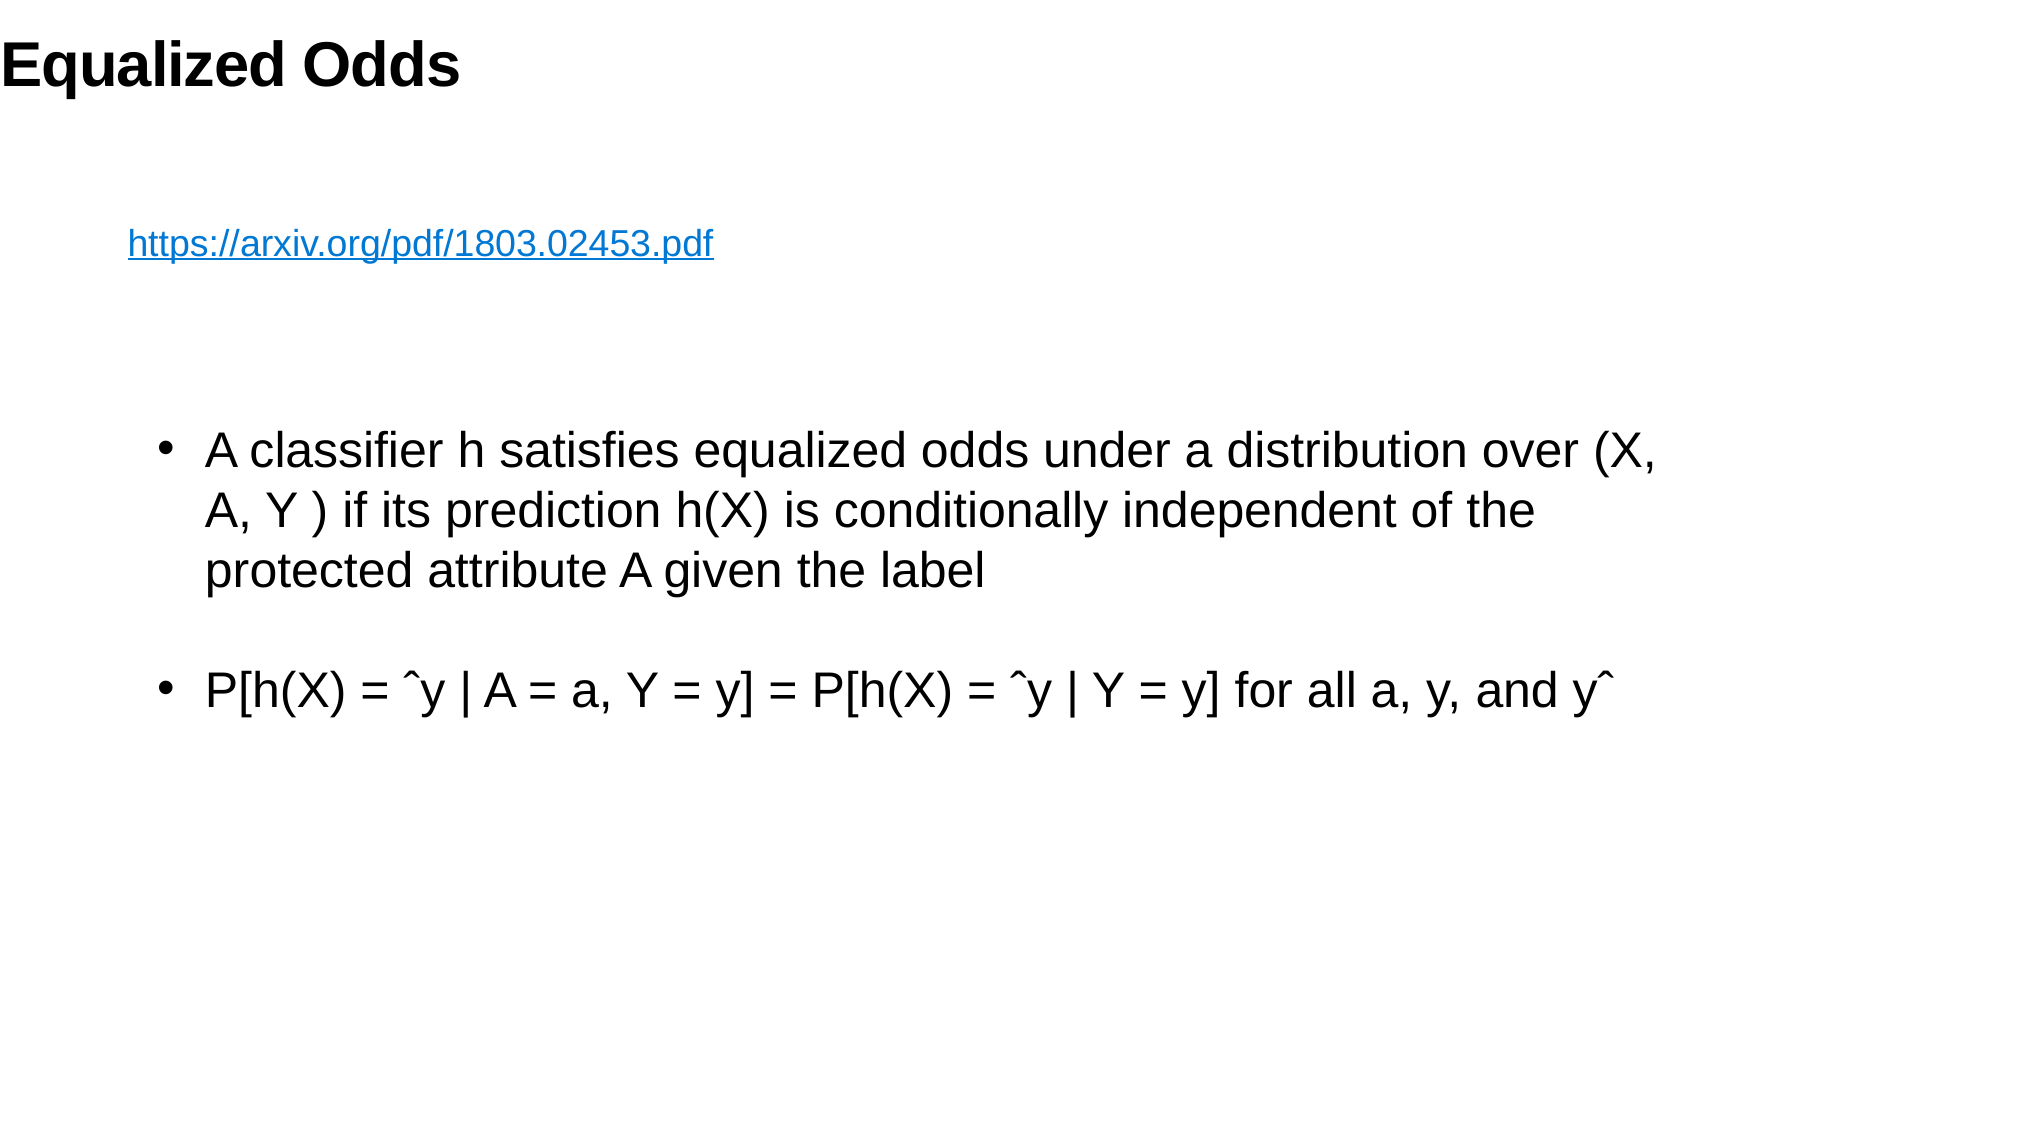

# Equalized Odds
https://arxiv.org/pdf/1803.02453.pdf

A classifier h satisfies equalized odds under a distribution over (X, A, Y ) if its prediction h(X) is conditionally independent of the protected attribute A given the label

P[h(X) = ˆy | A = a, Y = y] = P[h(X) = ˆy | Y = y] for all a, y, and yˆ